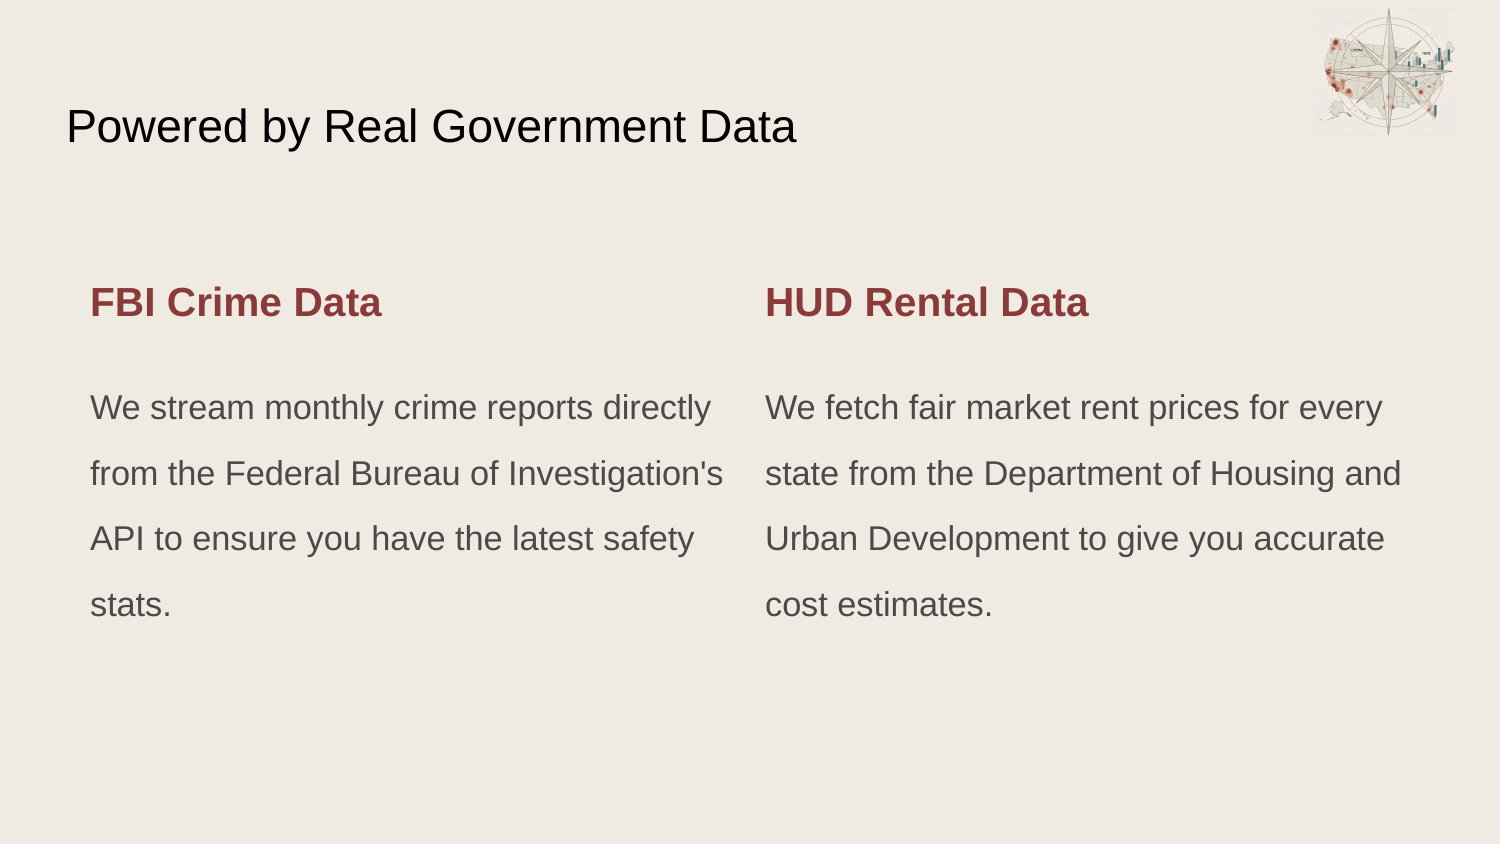

# Powered by Real Government Data
FBI Crime Data
We stream monthly crime reports directly from the Federal Bureau of Investigation's API to ensure you have the latest safety stats.
HUD Rental Data
We fetch fair market rent prices for every state from the Department of Housing and Urban Development to give you accurate cost estimates.